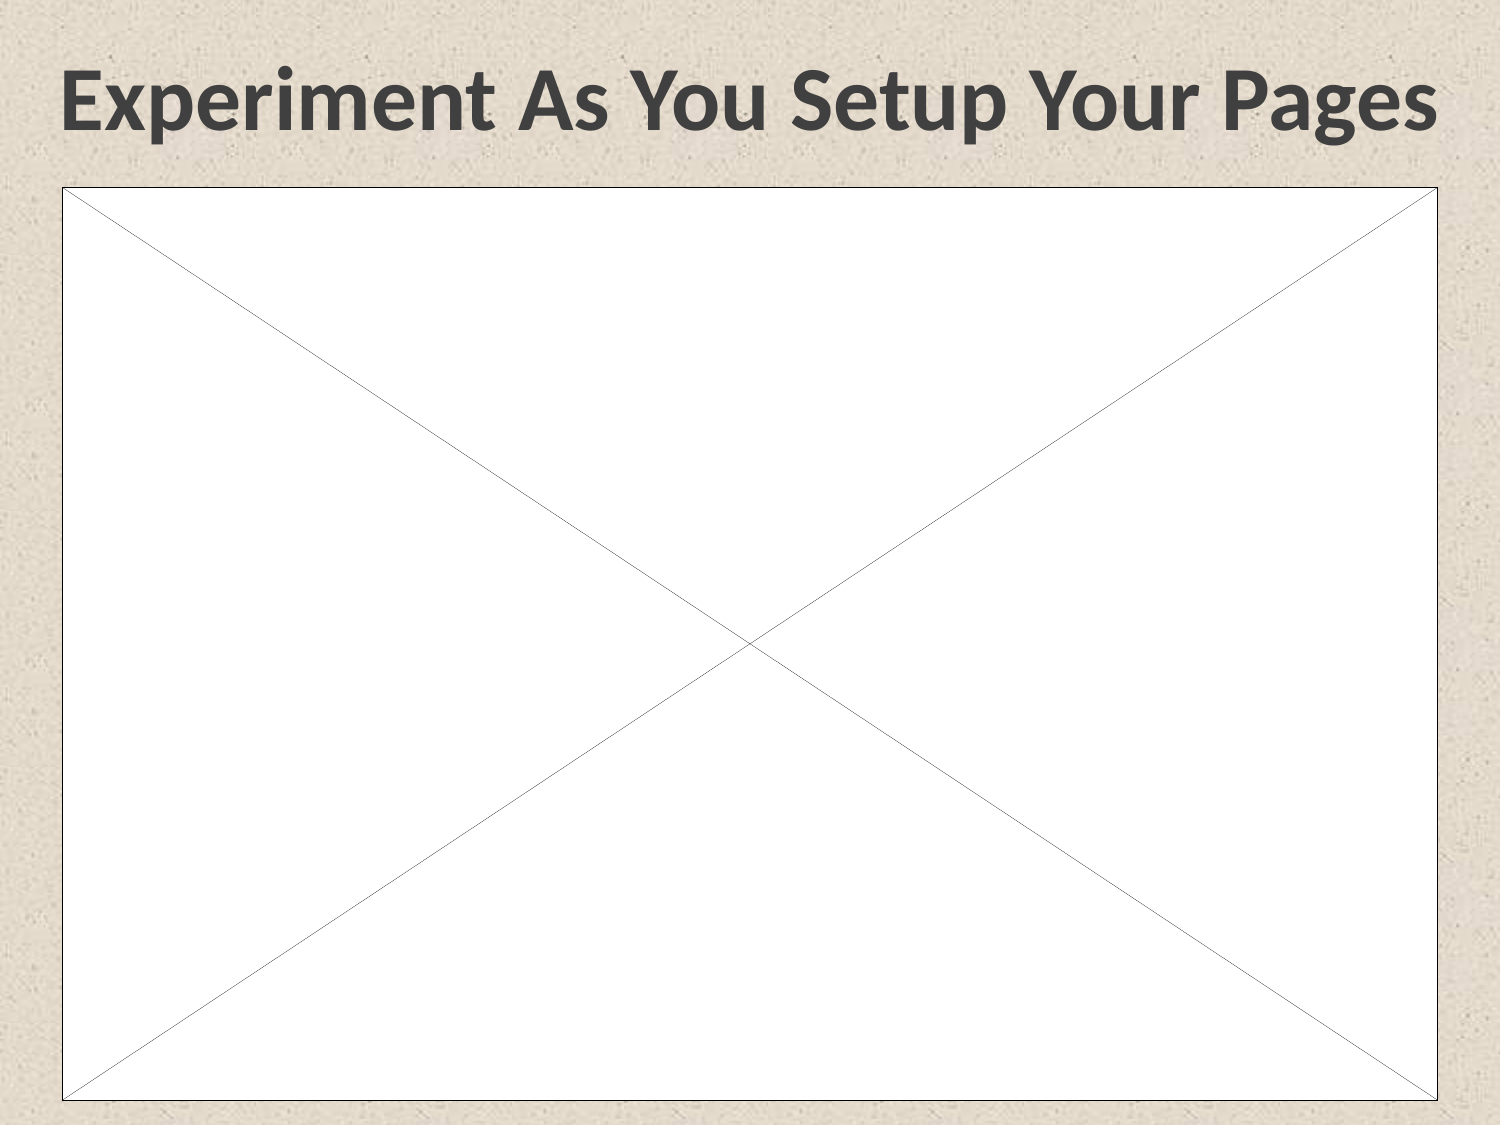

# Experiment As You Setup Your Pages